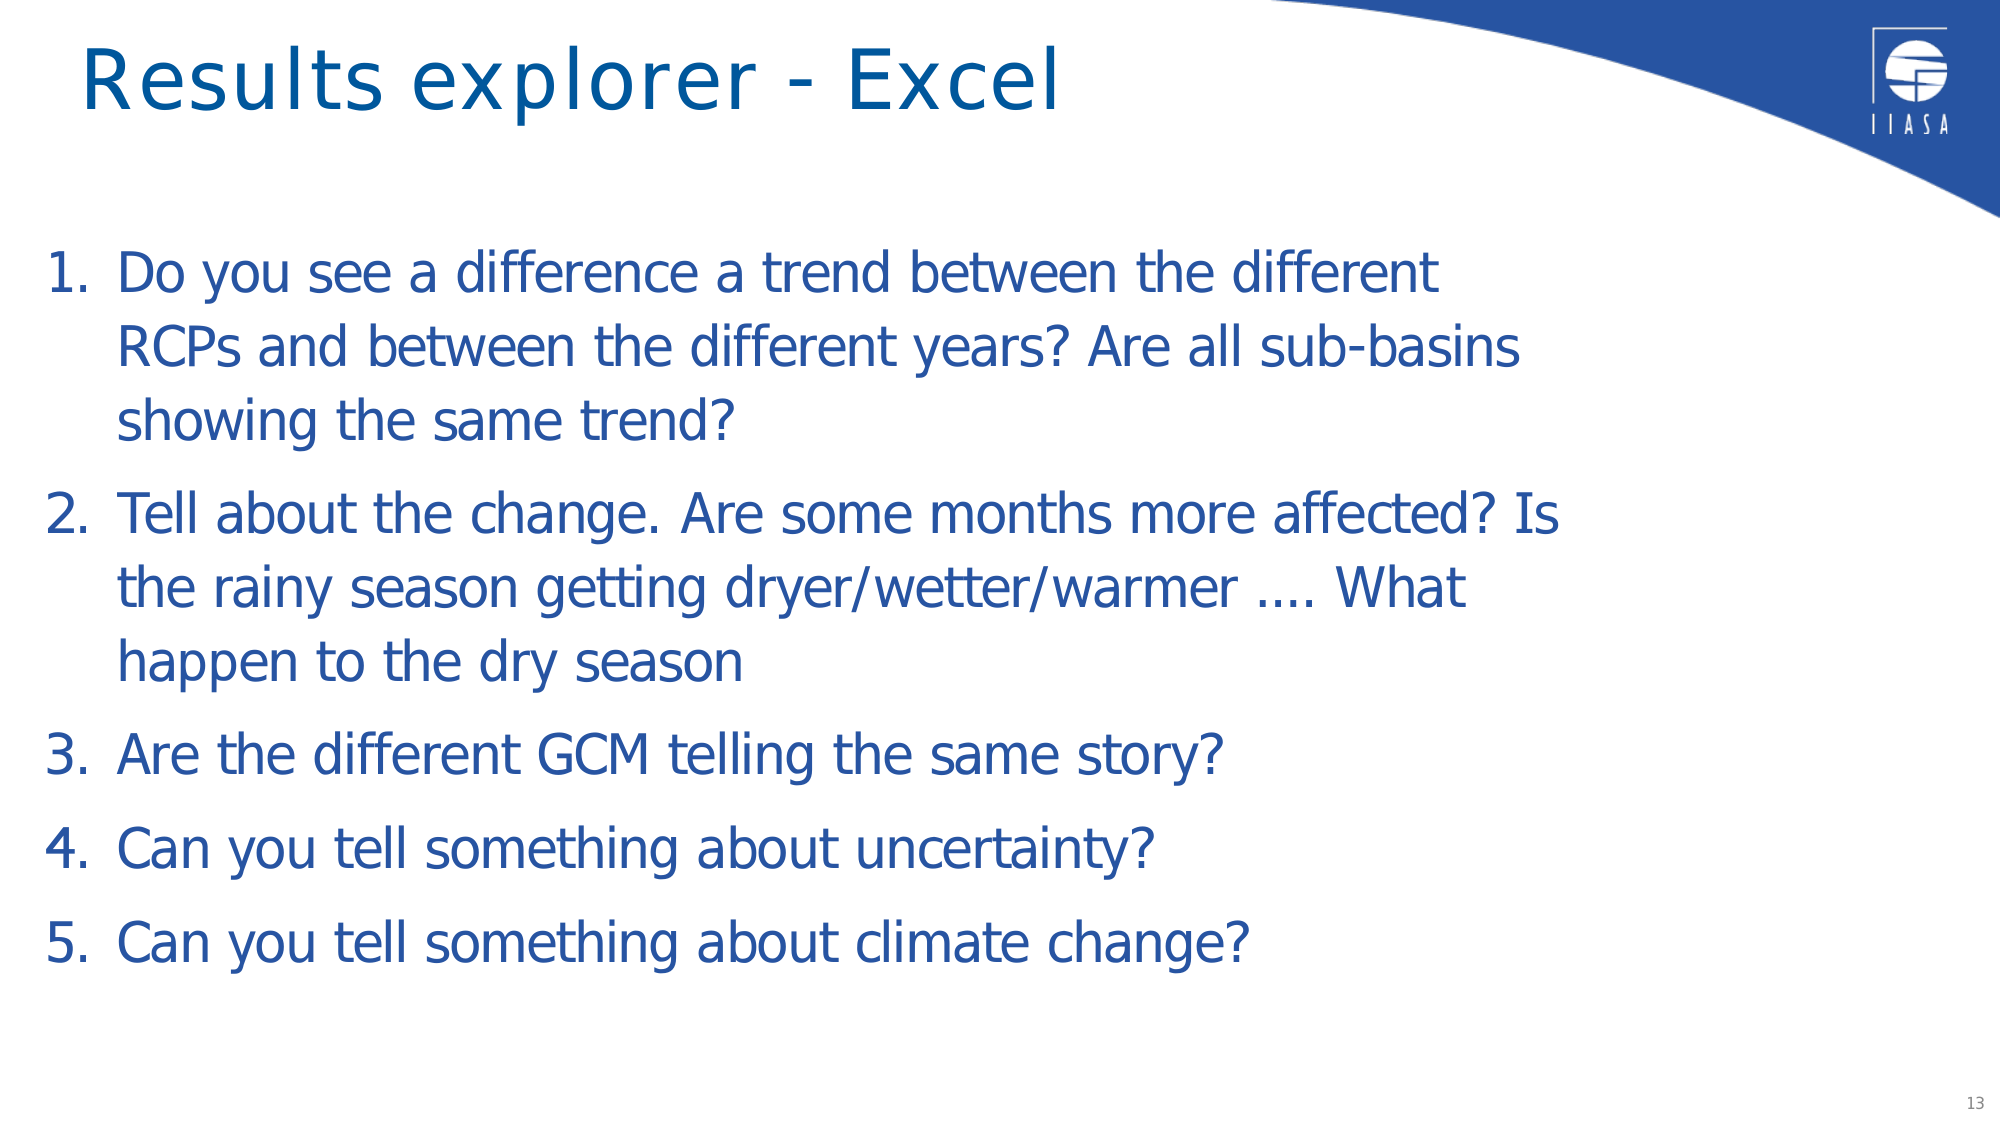

# Results explorer - Excel
Do you see a difference a trend between the different RCPs and between the different years? Are all sub-basins showing the same trend?
Tell about the change. Are some months more affected? Is the rainy season getting dryer/wetter/warmer …. What happen to the dry season
Are the different GCM telling the same story?
Can you tell something about uncertainty?
Can you tell something about climate change?

13